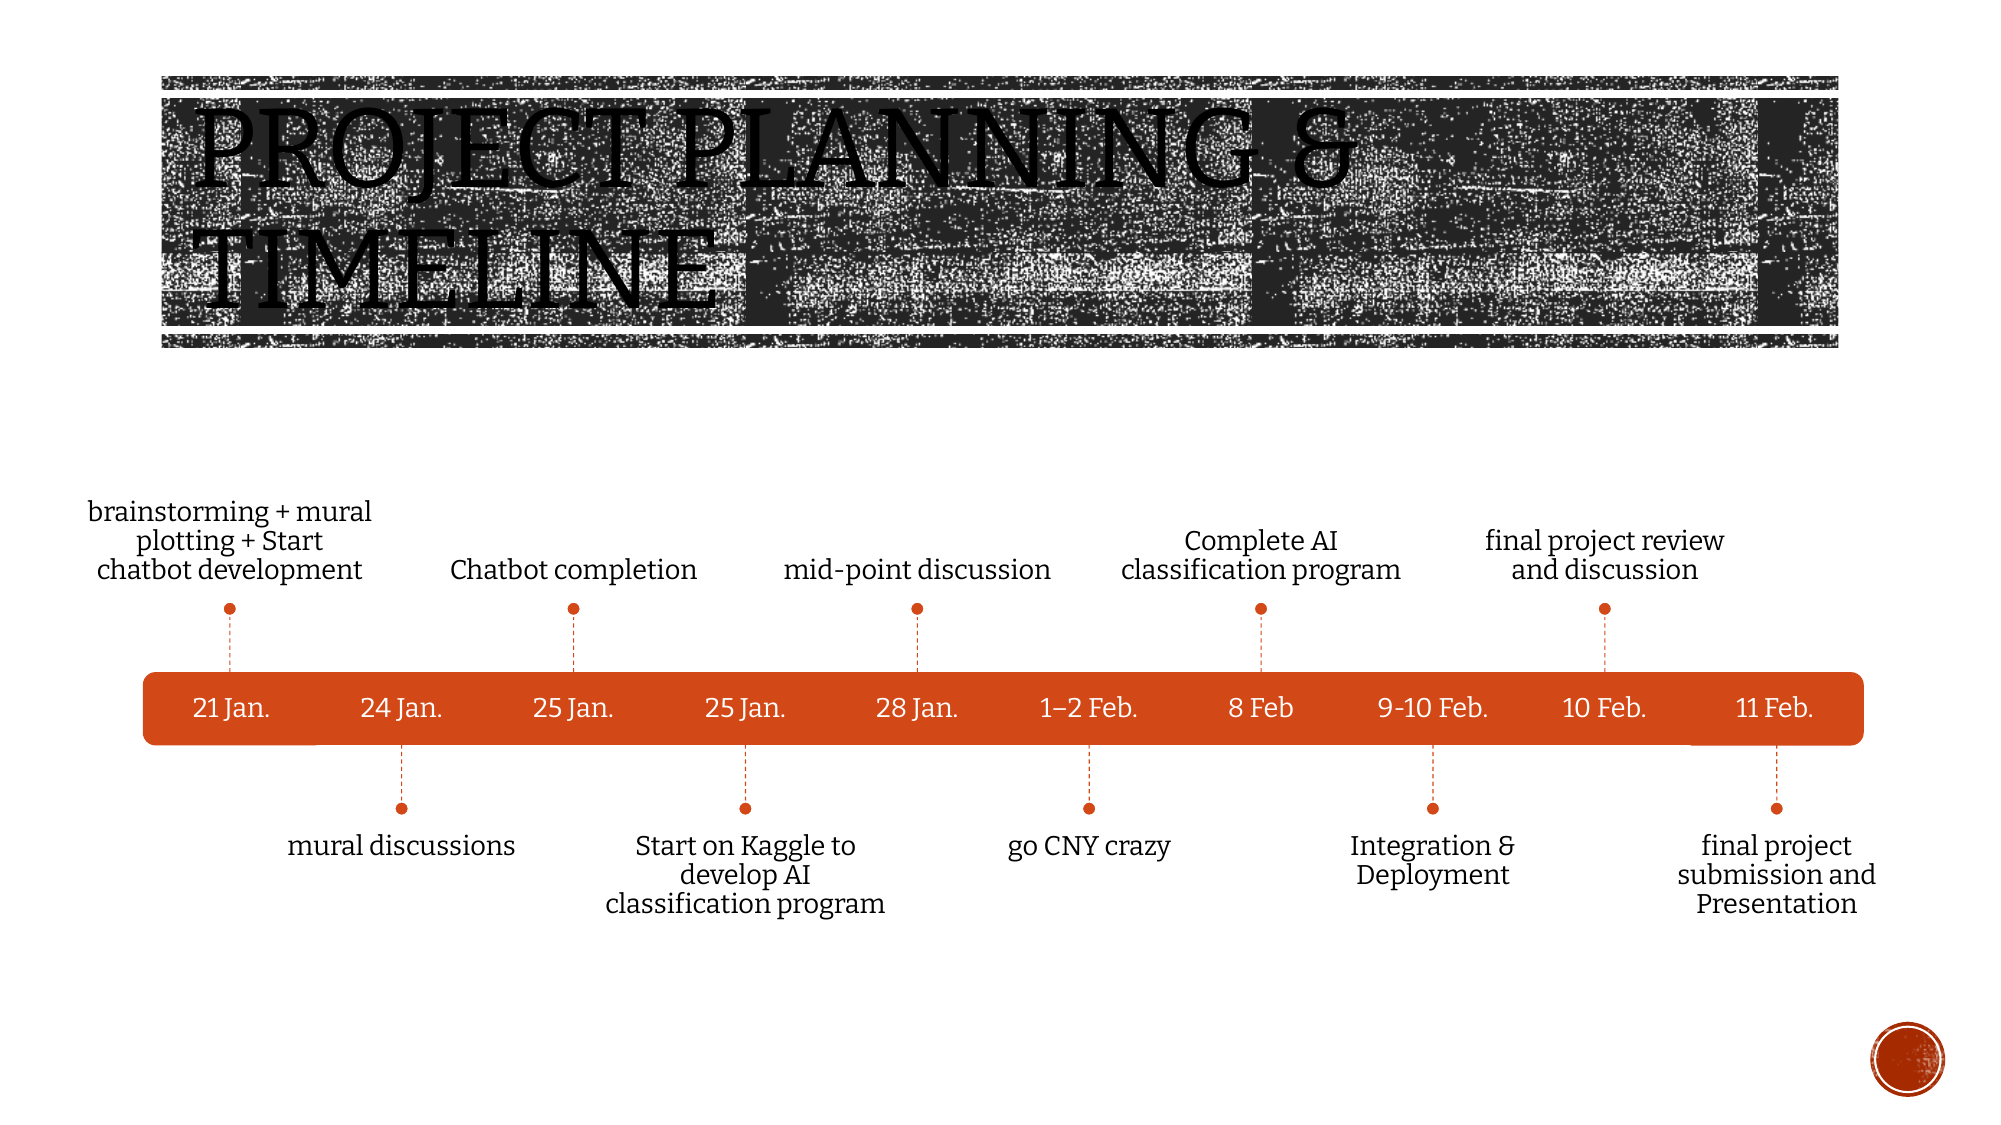

# Project Planning & Timeline

21 Jan.
brainstorming + mural plotting + Start chatbot development
24 Jan.
mural discussions
25 Jan.
Chatbot completion
25 Jan.
Start on Kaggle to develop AI classification program
28 Jan.
mid-point discussion
1–2 Feb.
go CNY crazy
8 Feb
Complete AI classification program
9-10 Feb.
Integration & Deployment
10 Feb.
final project review and discussion
11 Feb.
final project submission and Presentation